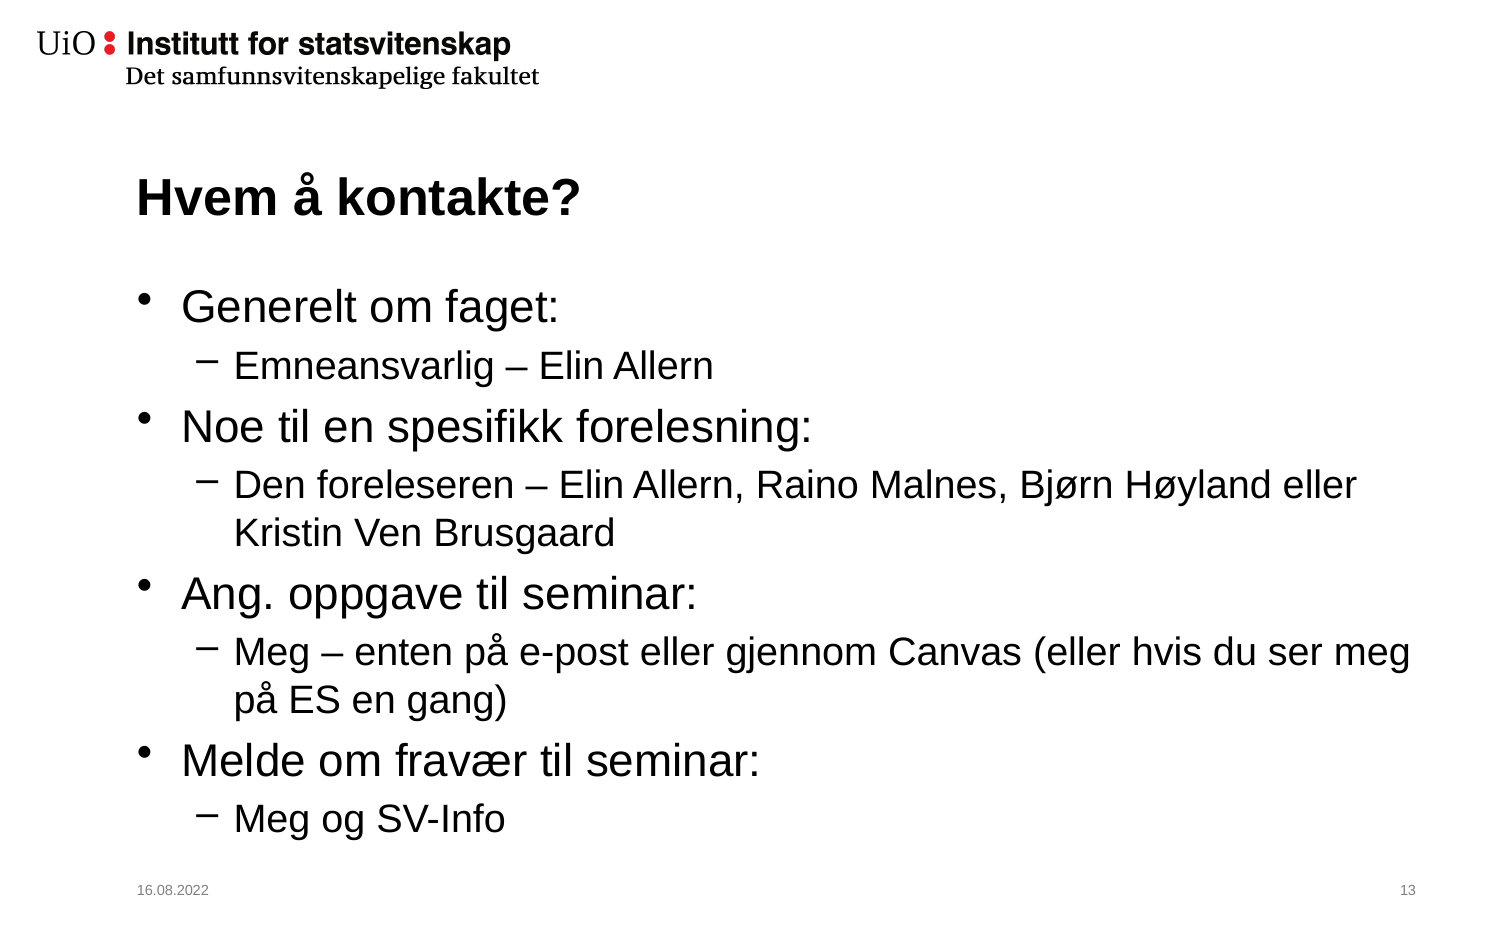

# Hvem å kontakte?
Generelt om faget:
Emneansvarlig – Elin Allern
Noe til en spesifikk forelesning:
Den foreleseren – Elin Allern, Raino Malnes, Bjørn Høyland eller Kristin Ven Brusgaard
Ang. oppgave til seminar:
Meg – enten på e-post eller gjennom Canvas (eller hvis du ser meg på ES en gang)
Melde om fravær til seminar:
Meg og SV-Info

16.08.2022
13